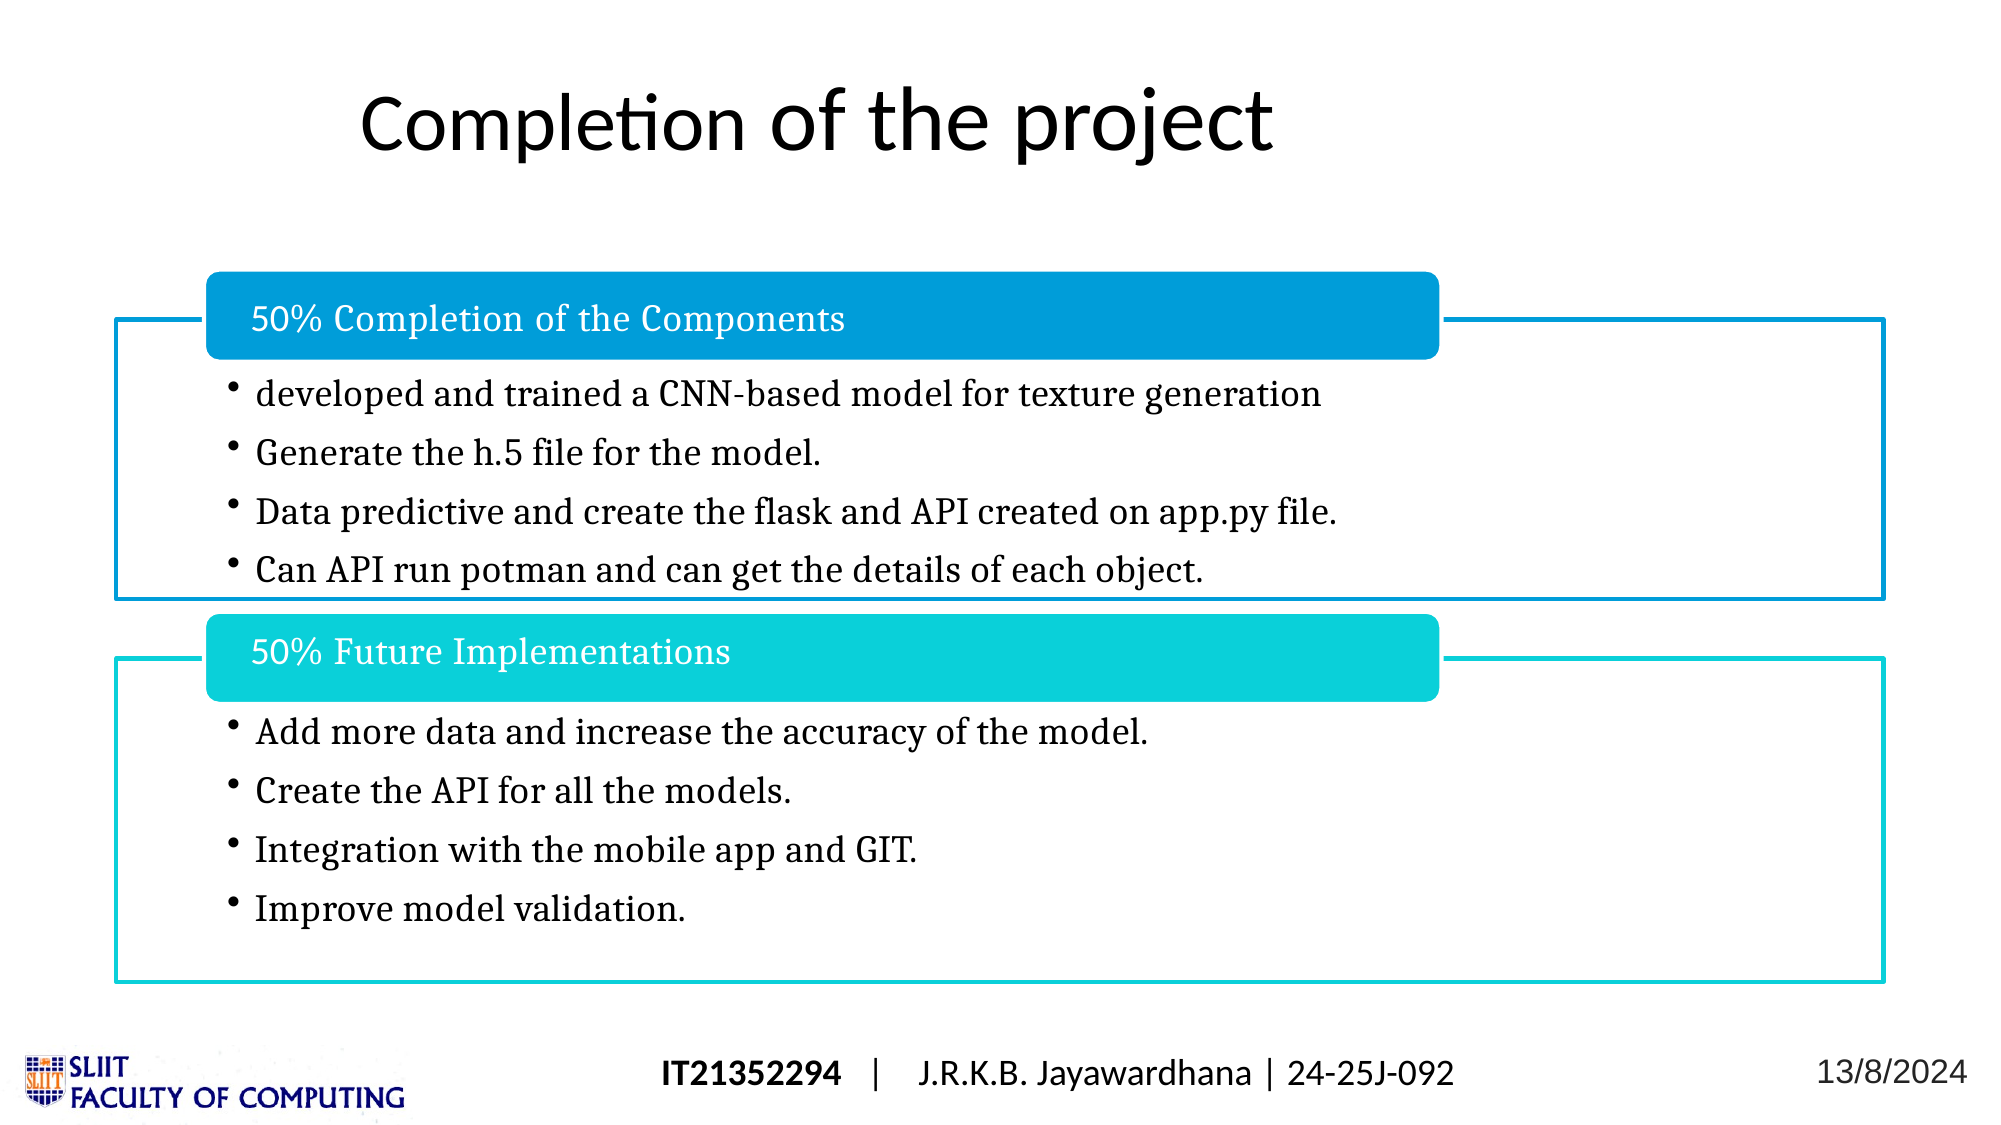

# Completion of the project

50% Completion of the Components
developed and trained a CNN-based model for texture generation
Generate the h.5 file for the model.
Data predictive and create the flask and API created on app.py file.
Can API run potman and can get the details of each object.

50% Future Implementations
Add more data and increase the accuracy of the model.
Create the API for all the models.
Integration with the mobile app and GIT.
Improve model validation.
13/8/2024
IT21352294   |    J.R.K.B. Jayawardhana | 24-25J-092